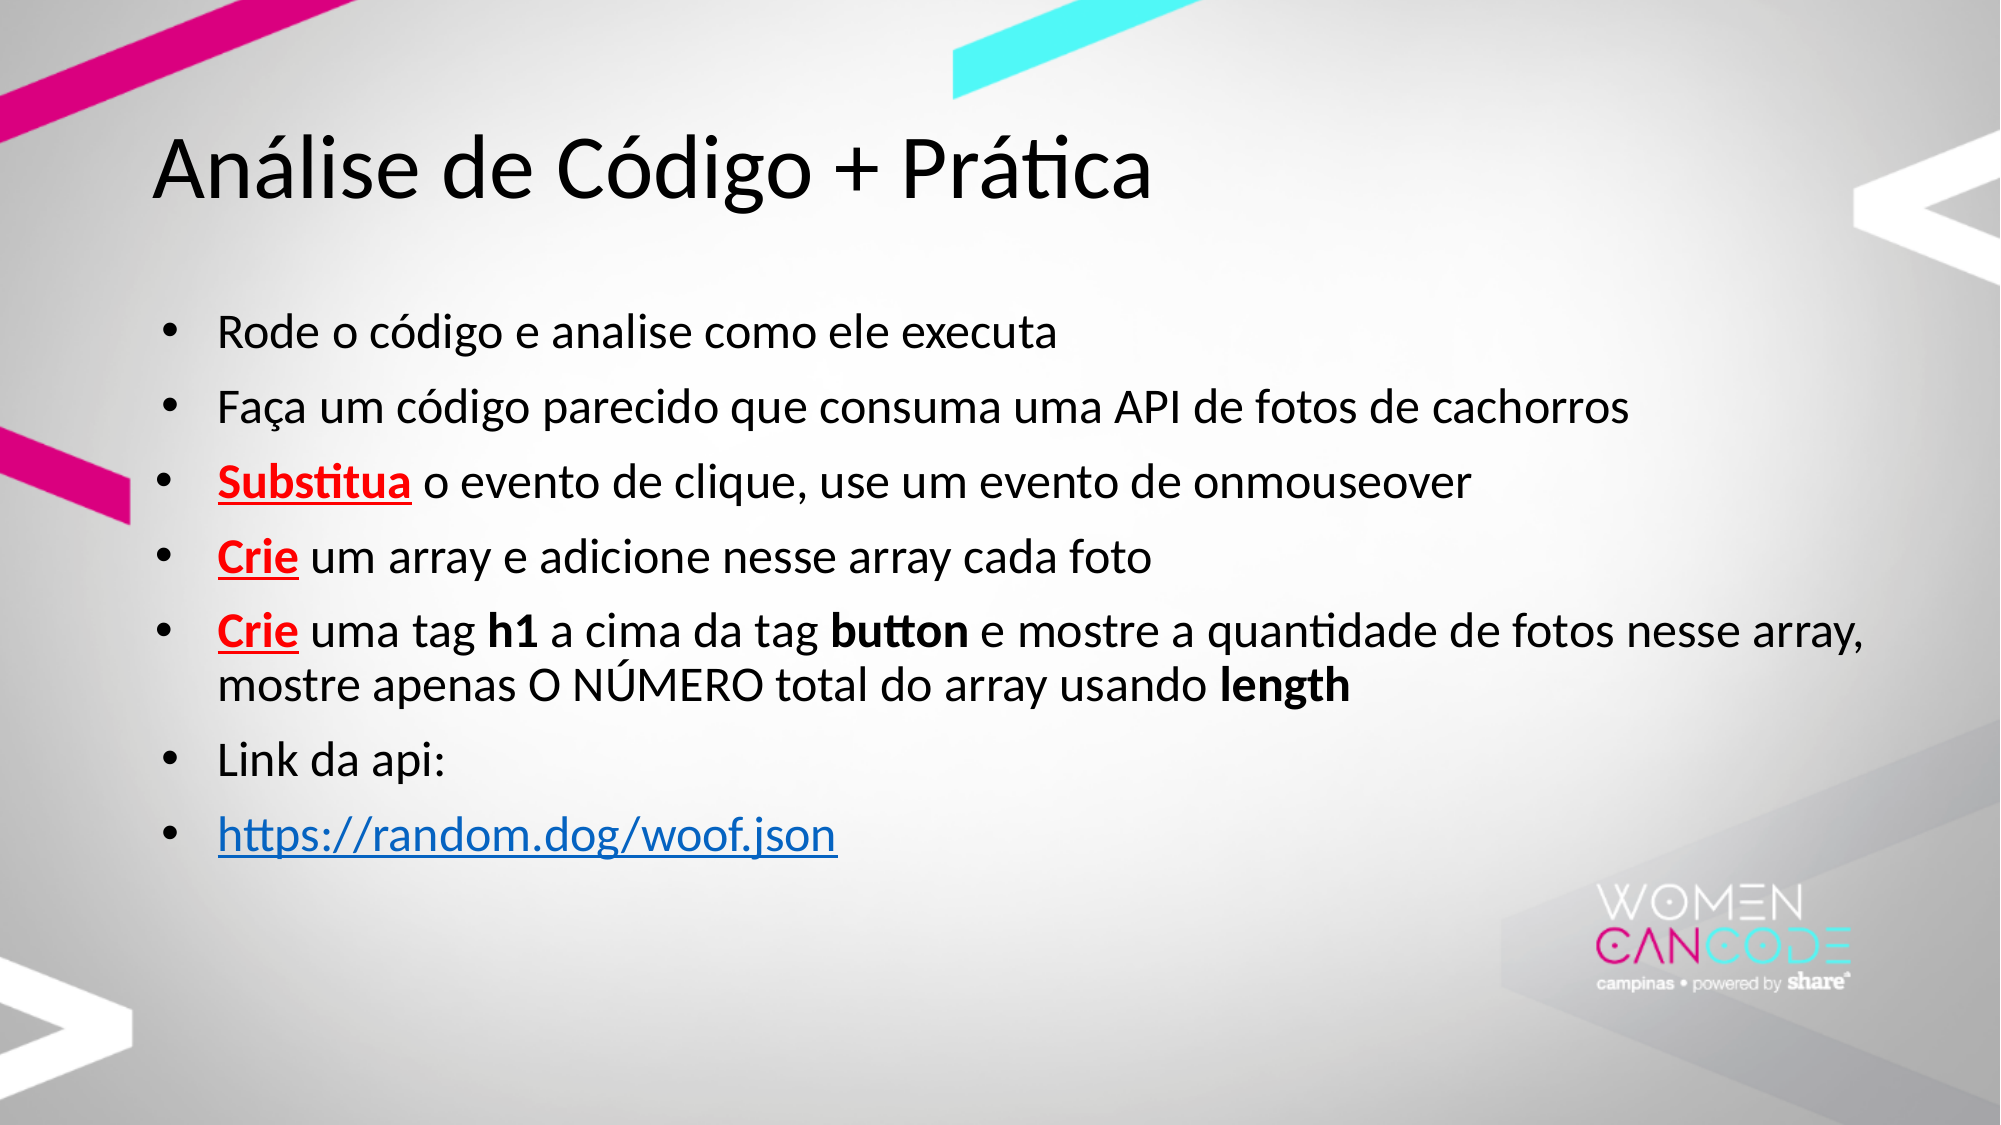

# Análise de Código + Prática
Rode o código e analise como ele executa
Faça um código parecido que consuma uma API de fotos de cachorros
Substitua o evento de clique, use um evento de onmouseover
Crie um array e adicione nesse array cada foto
Crie uma tag h1 a cima da tag button e mostre a quantidade de fotos nesse array, mostre apenas O NÚMERO total do array usando length
Link da api:
https://random.dog/woof.json